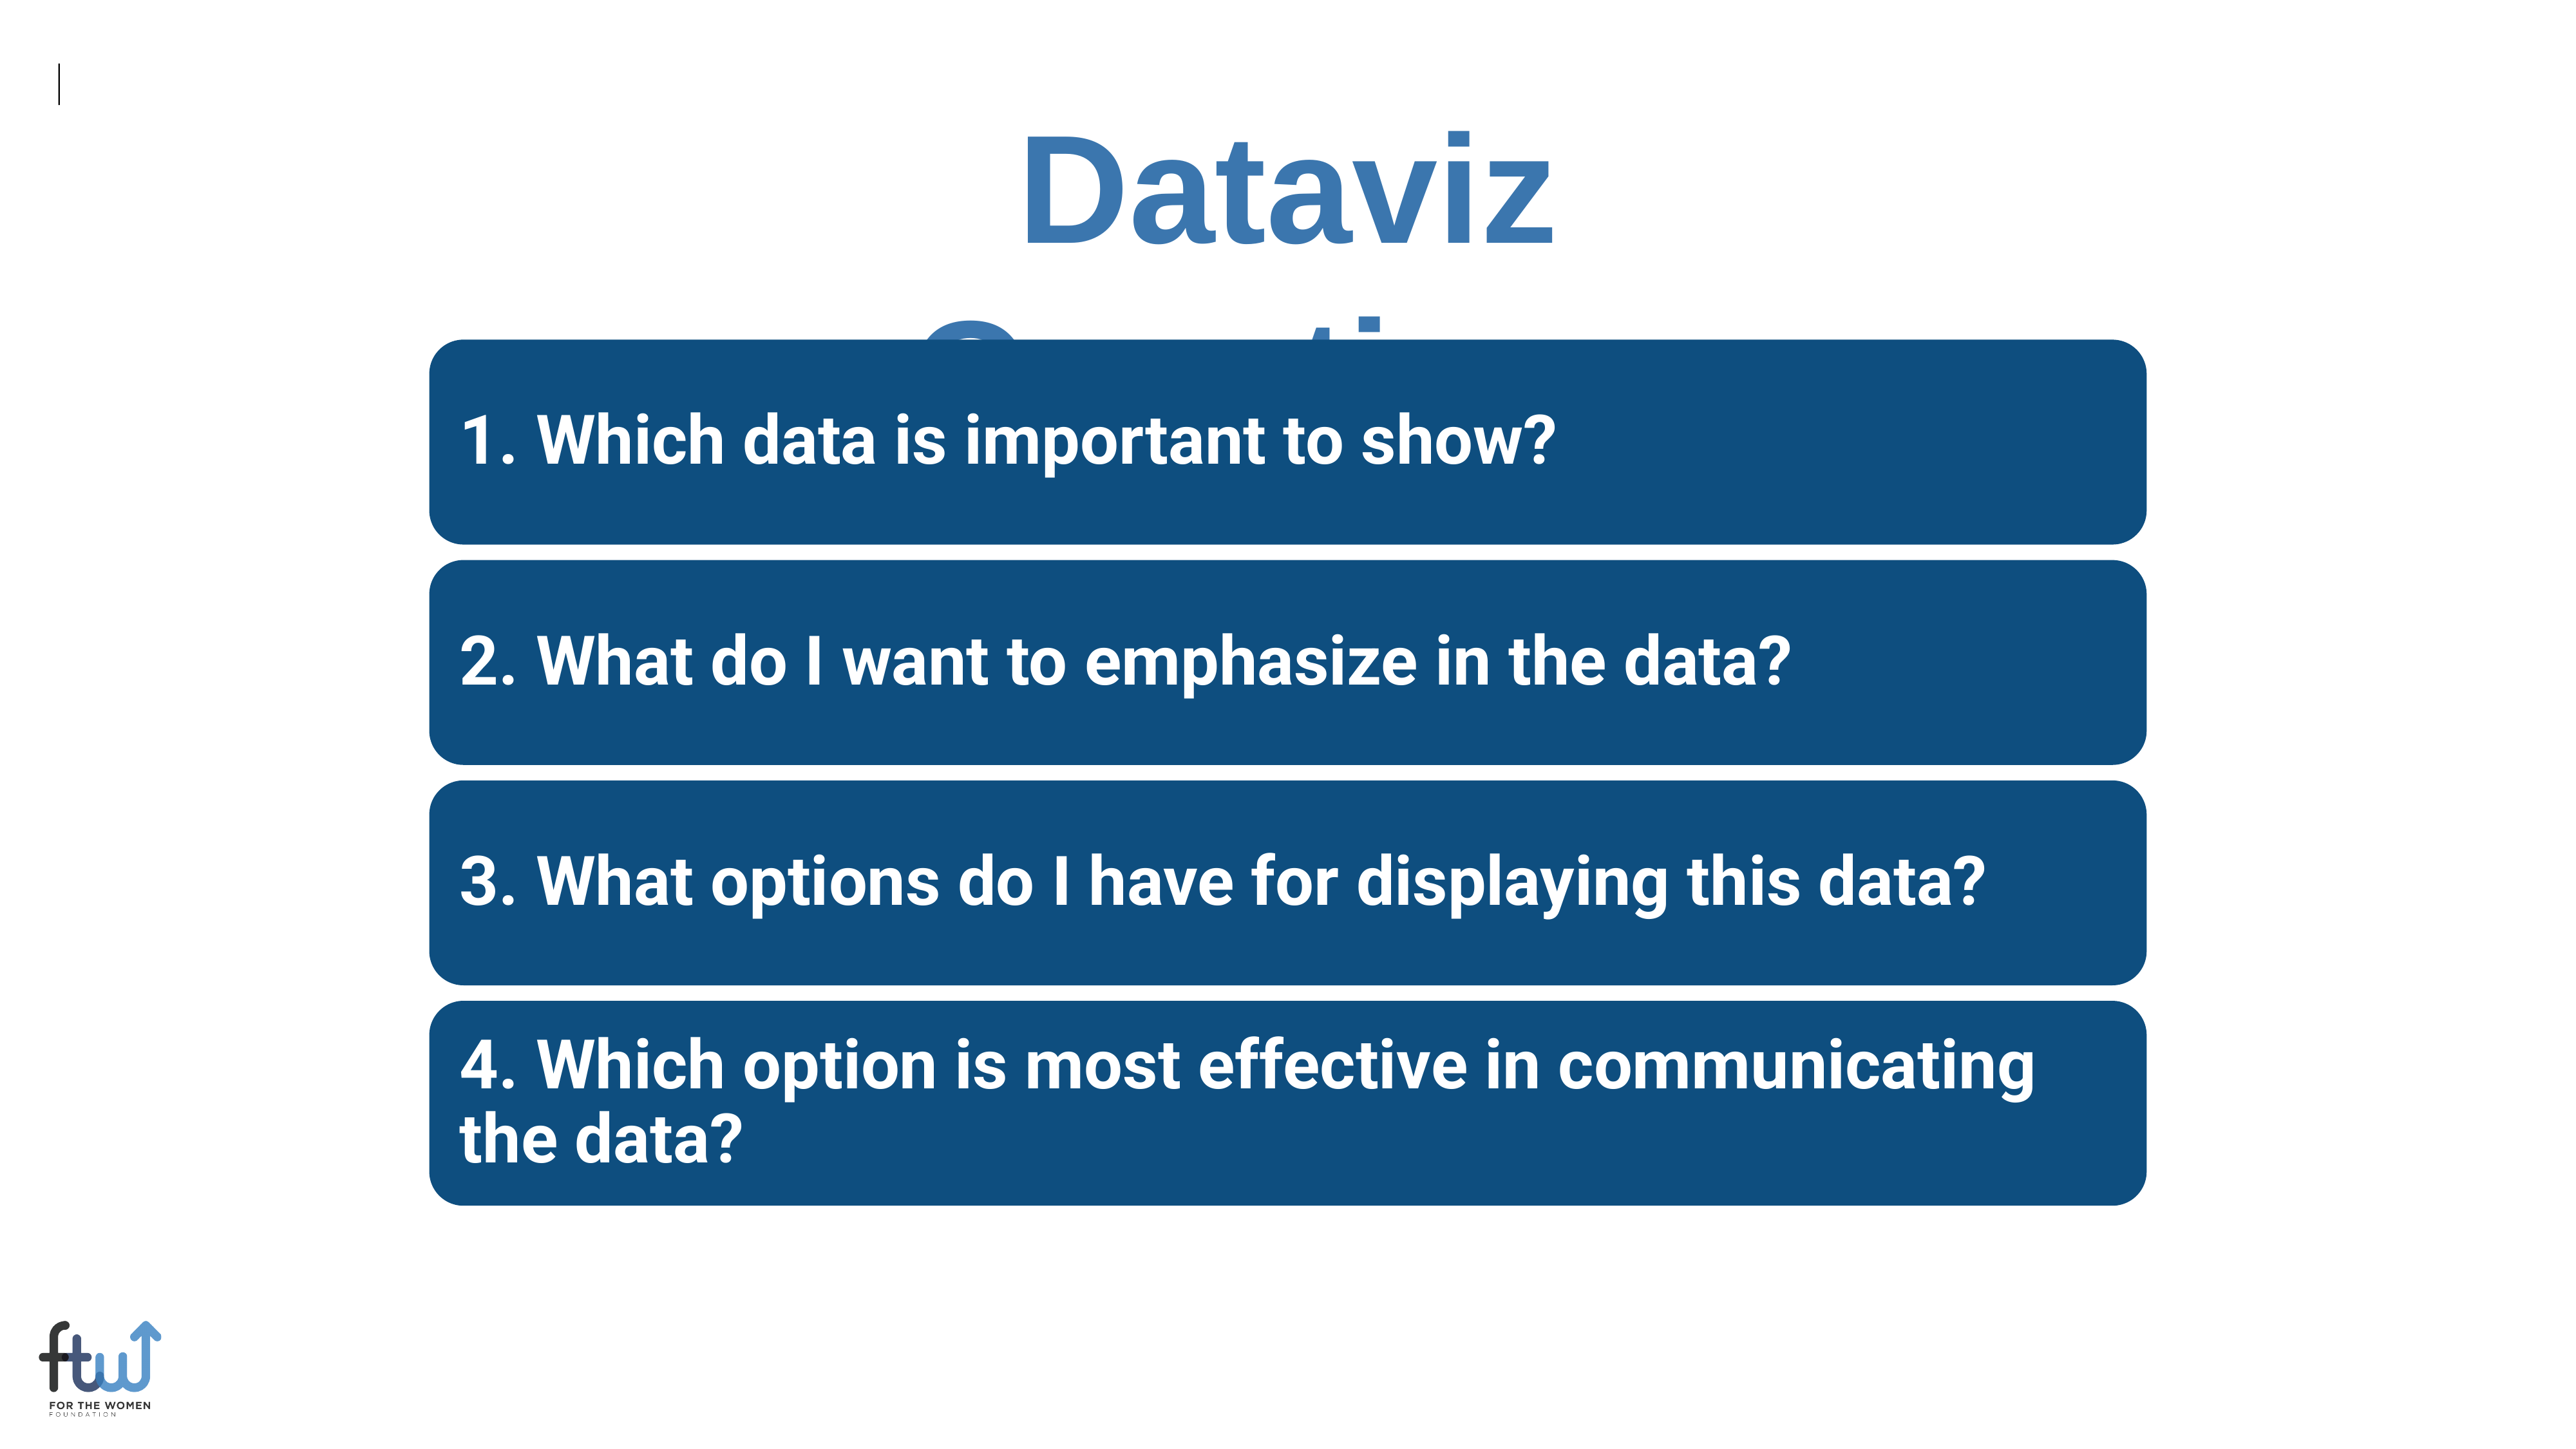

Dataviz Questions

1. Which data is important to show?

2. What do I want to emphasize in the data?

3. What options do I have for displaying this data?

4. Which option is most effective in communicating the data?